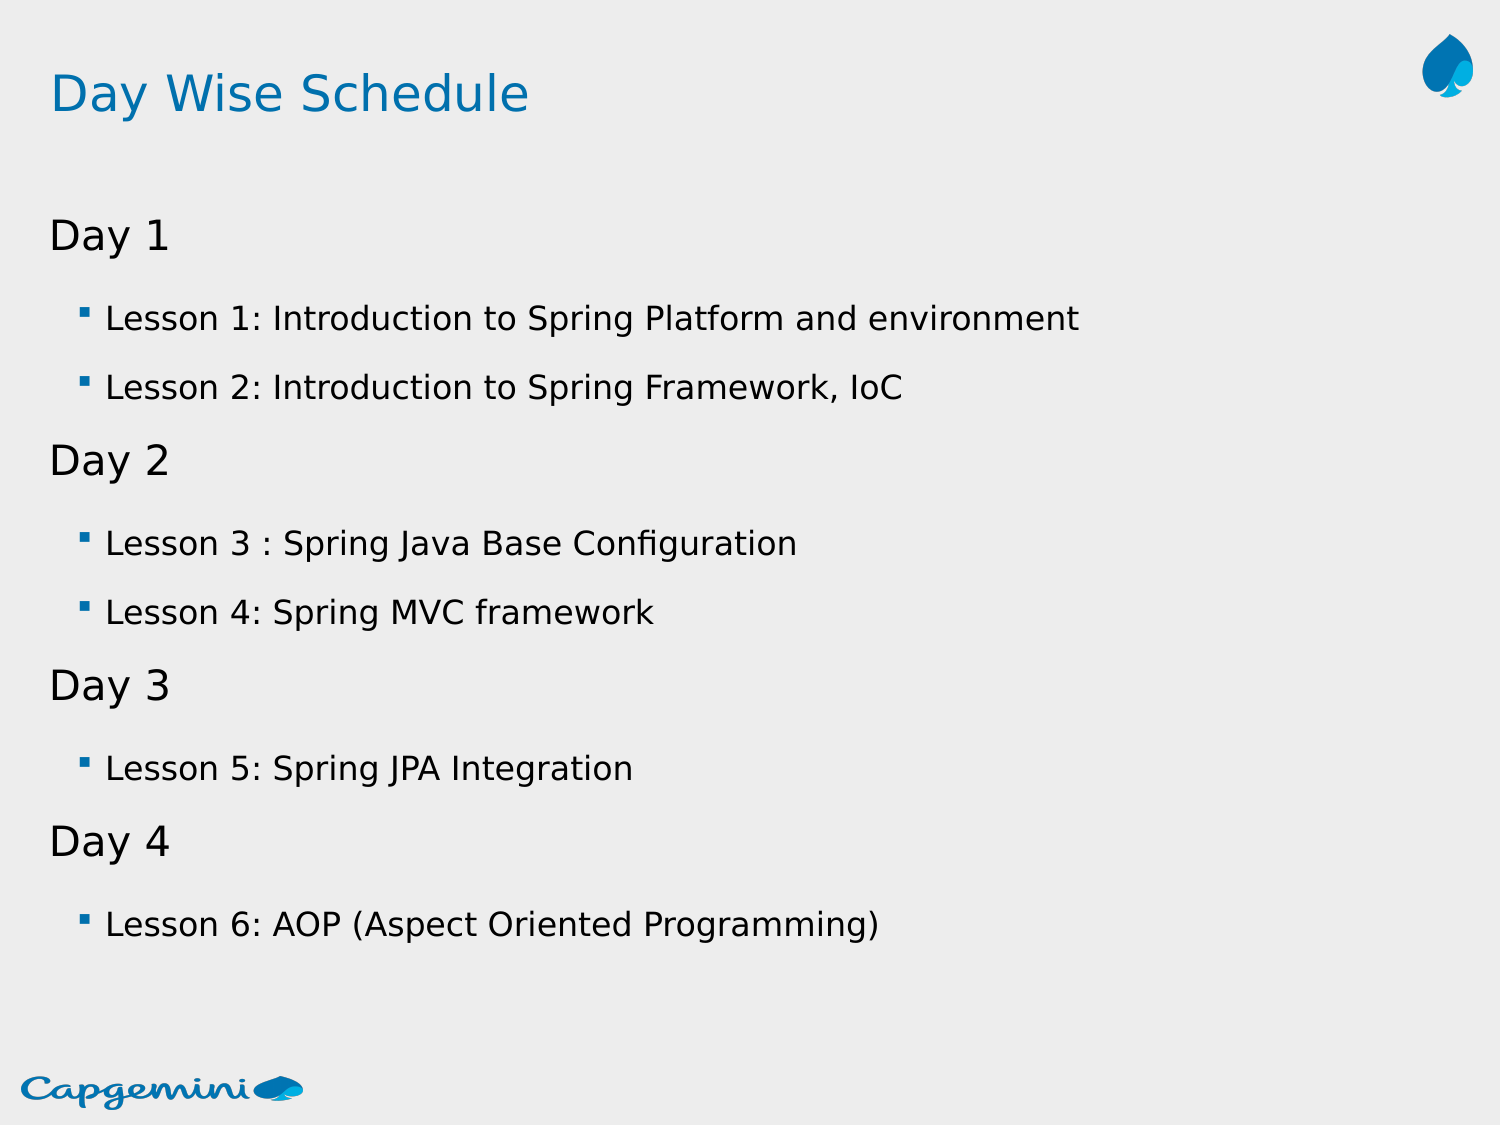

# Day Wise Schedule

Day 1

Lesson 1: Introduction to Spring Platform and environment

Lesson 2: Introduction to Spring Framework, IoC

Day 2

Lesson 3 : Spring Java Base Configuration

Lesson 4: Spring MVC framework

Day 3

Lesson 5: Spring JPA Integration

Day 4

Lesson 6: AOP (Aspect Oriented Programming)